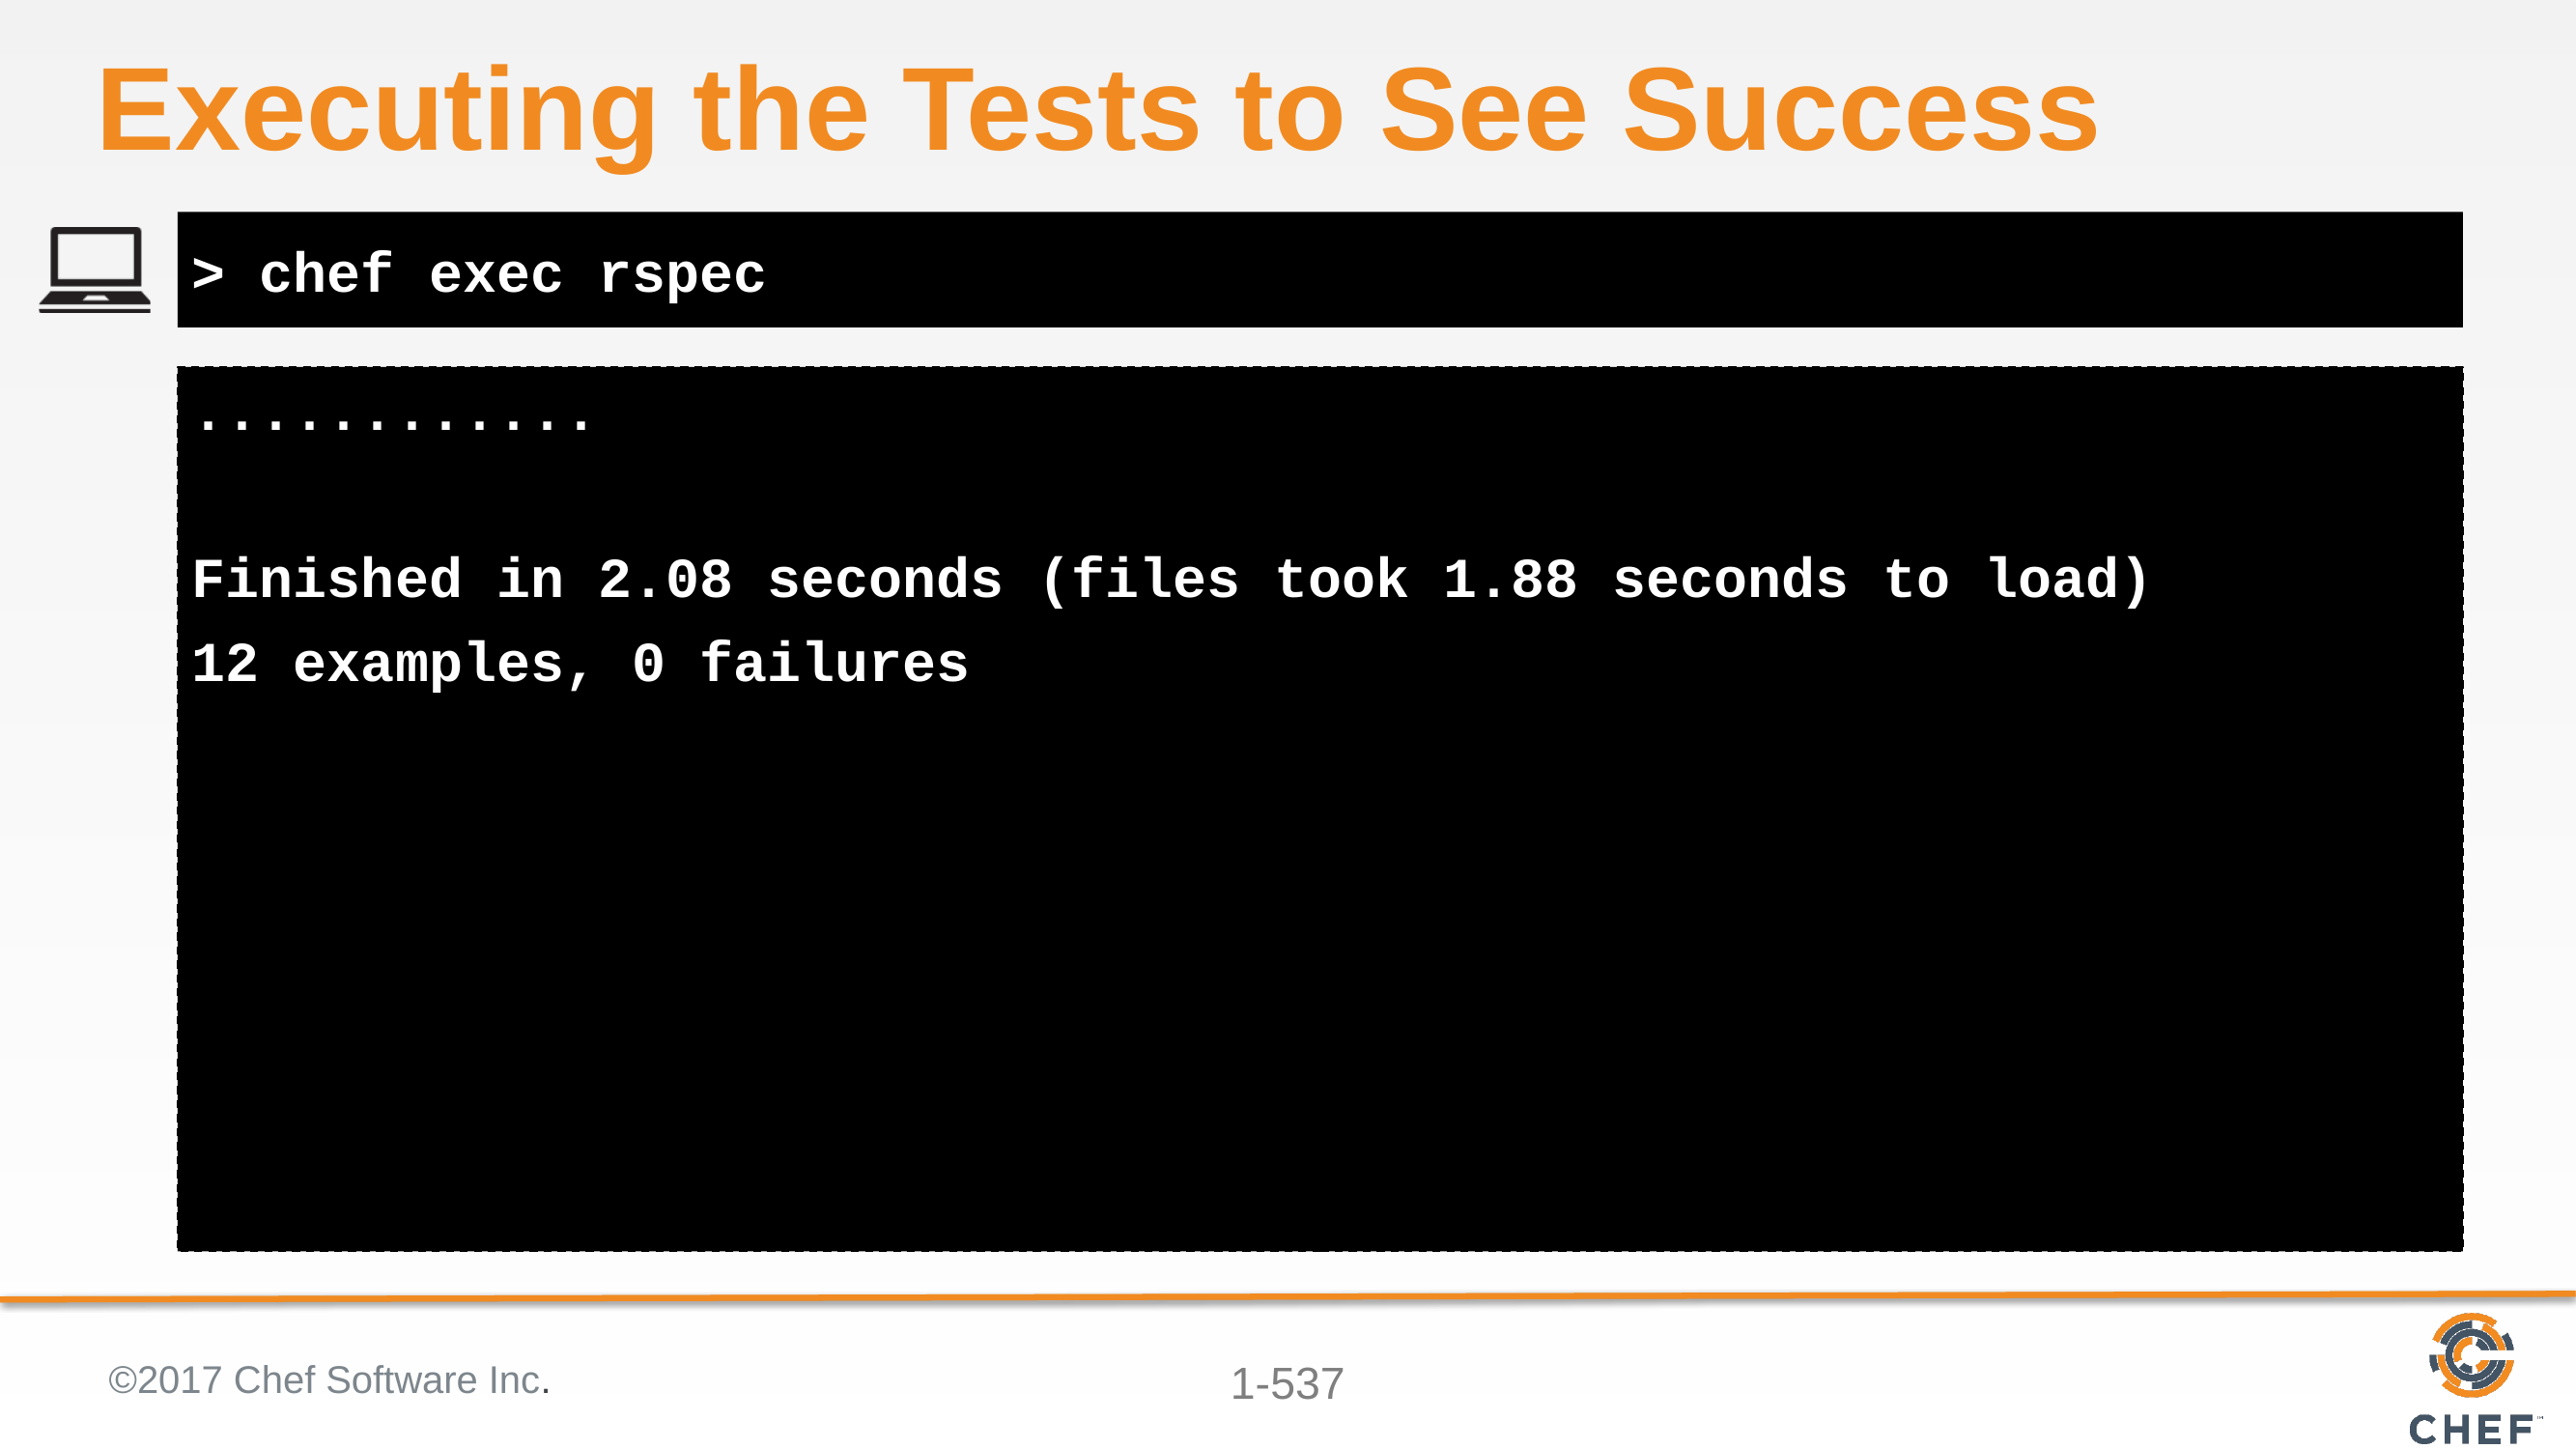

# Executing the Tests to See Success
> chef exec rspec
............

Finished in 2.08 seconds (files took 1.88 seconds to load)
12 examples, 0 failures